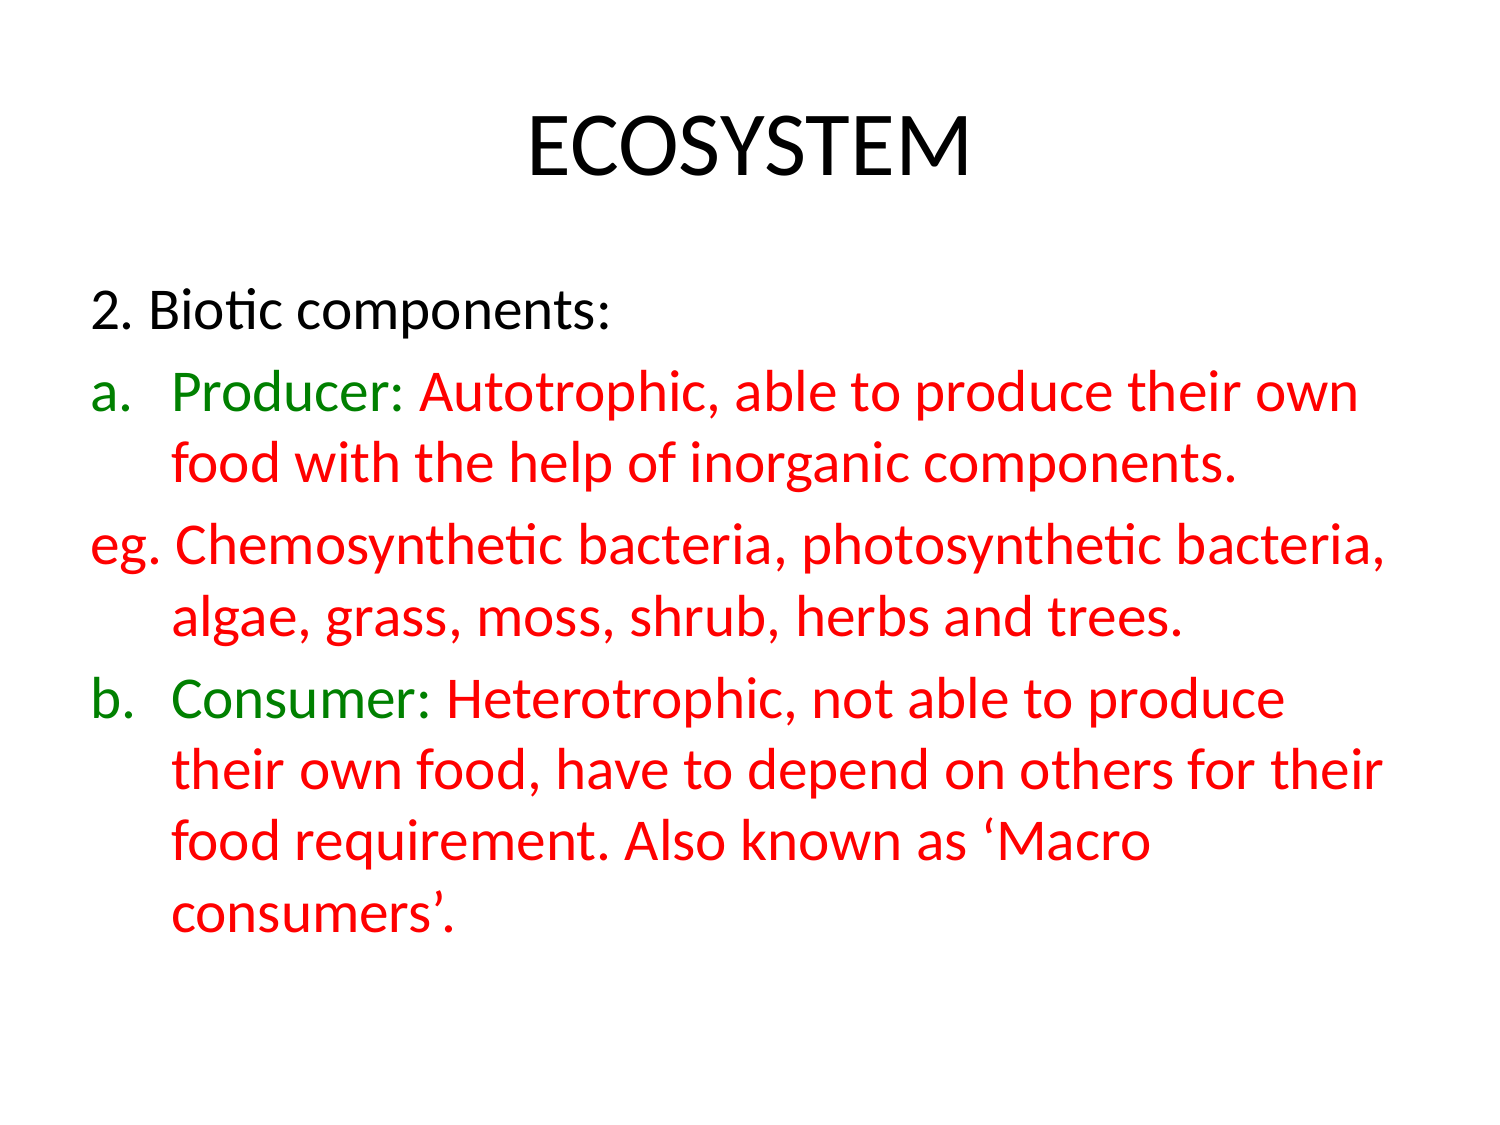

# ECOSYSTEM
2. Biotic components:
Producer: Autotrophic, able to produce their own food with the help of inorganic components.
eg. Chemosynthetic bacteria, photosynthetic bacteria, algae, grass, moss, shrub, herbs and trees.
Consumer: Heterotrophic, not able to produce their own food, have to depend on others for their food requirement. Also known as ‘Macro consumers’.